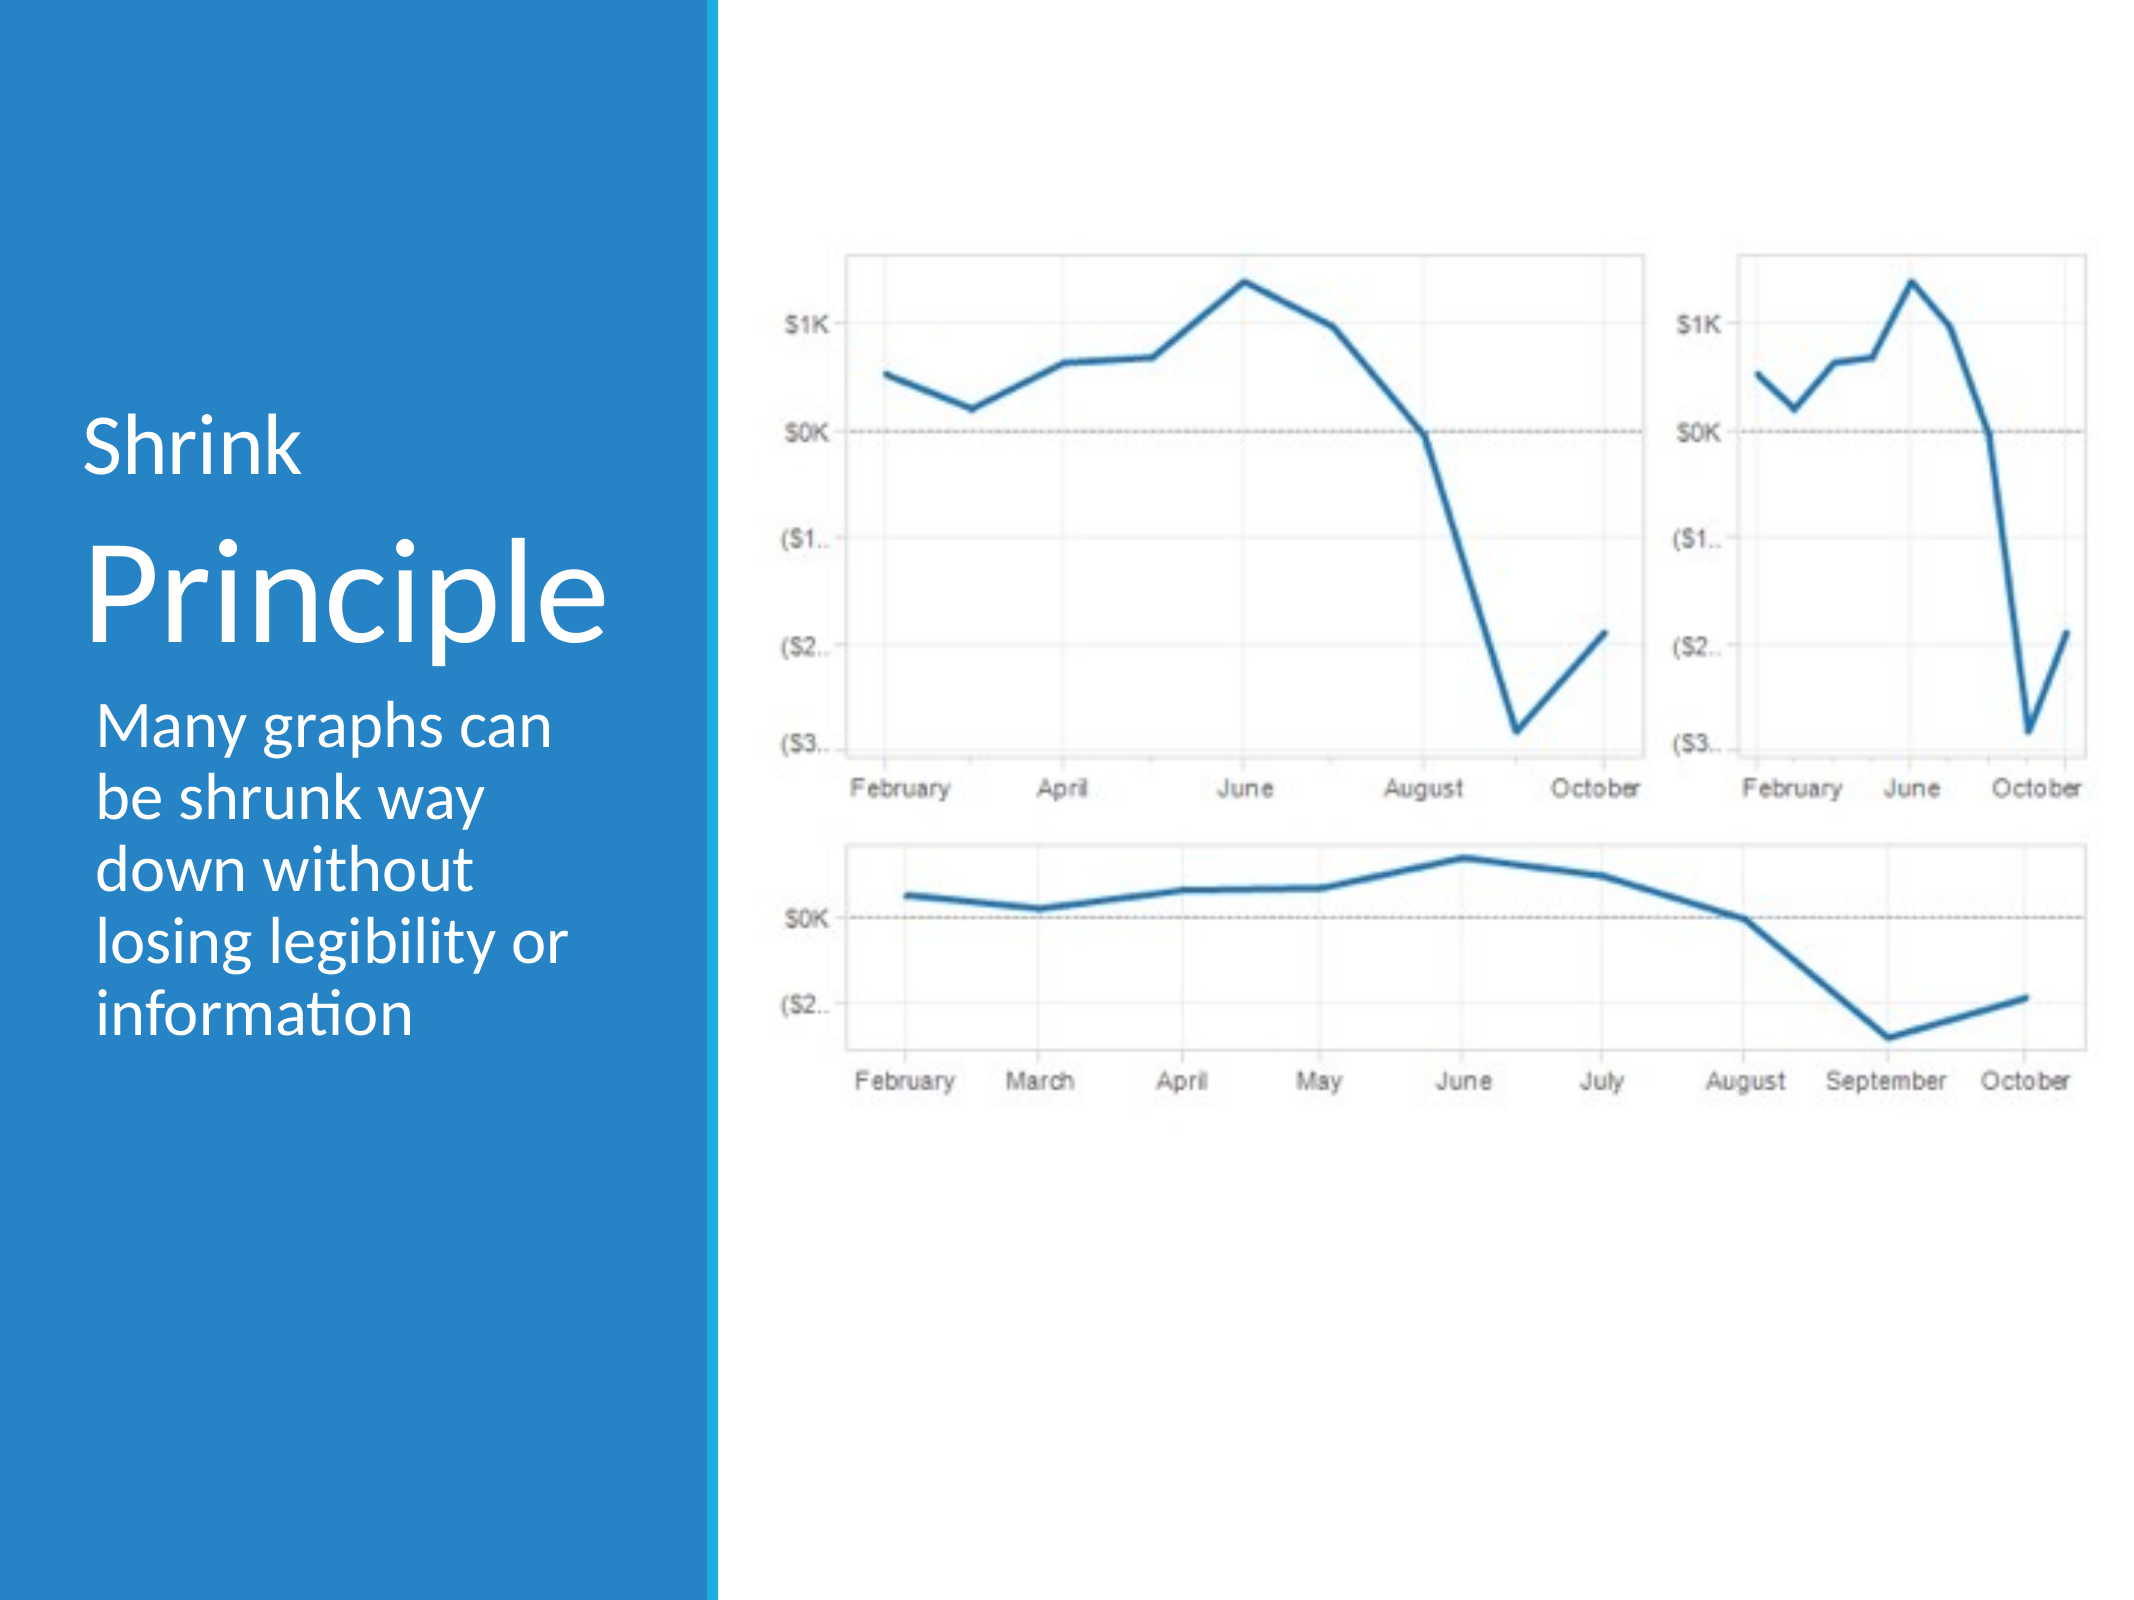

# Shrink Principle
Many graphs can be shrunk way down without losing legibility or information